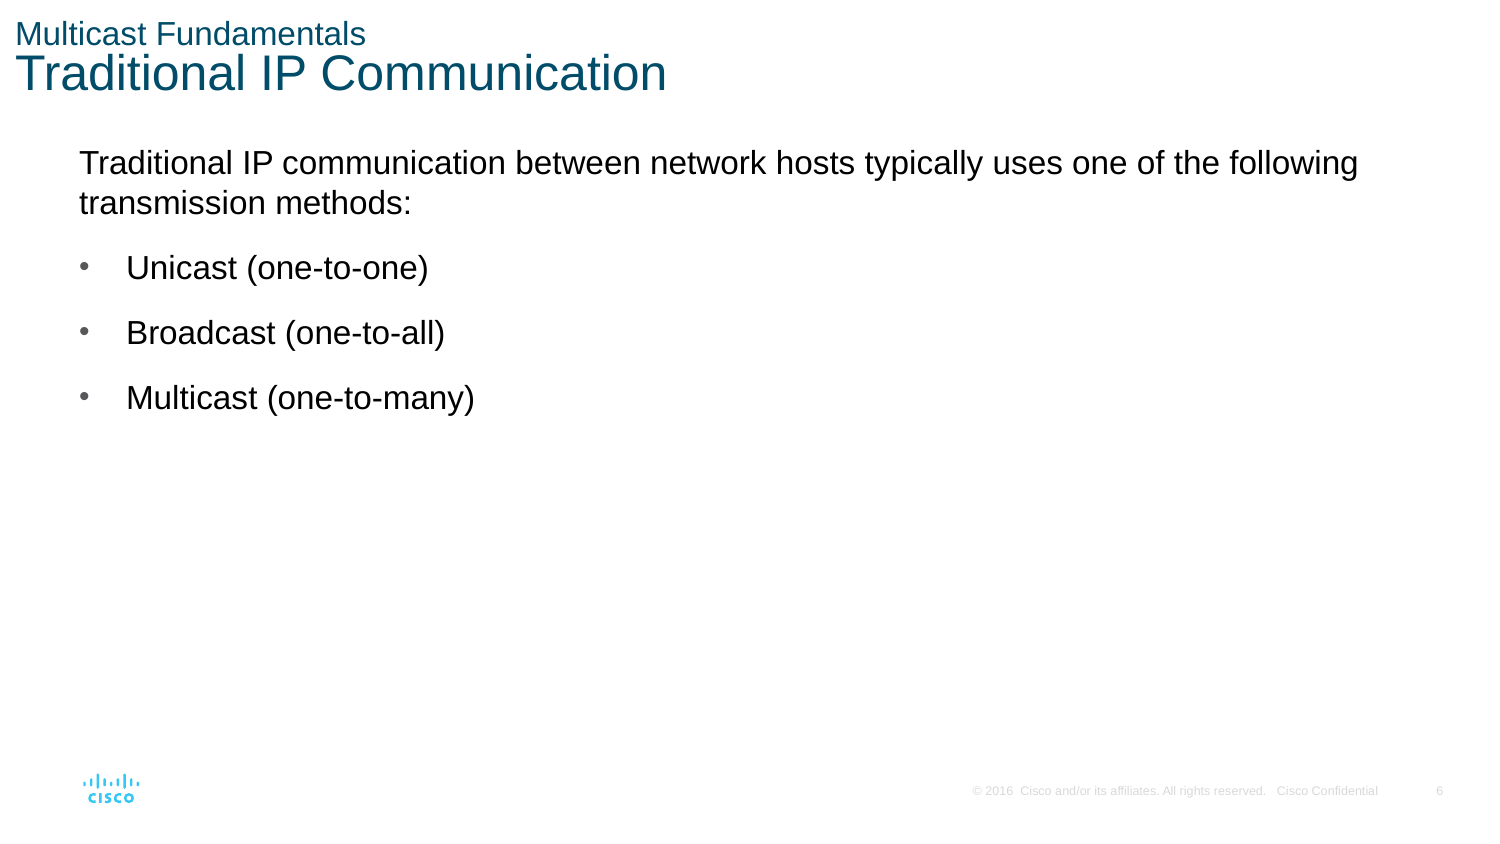

# Multicast Fundamentals Traditional IP Communication
Traditional IP communication between network hosts typically uses one of the following transmission methods:
Unicast (one-to-one)
Broadcast (one-to-all)
Multicast (one-to-many)